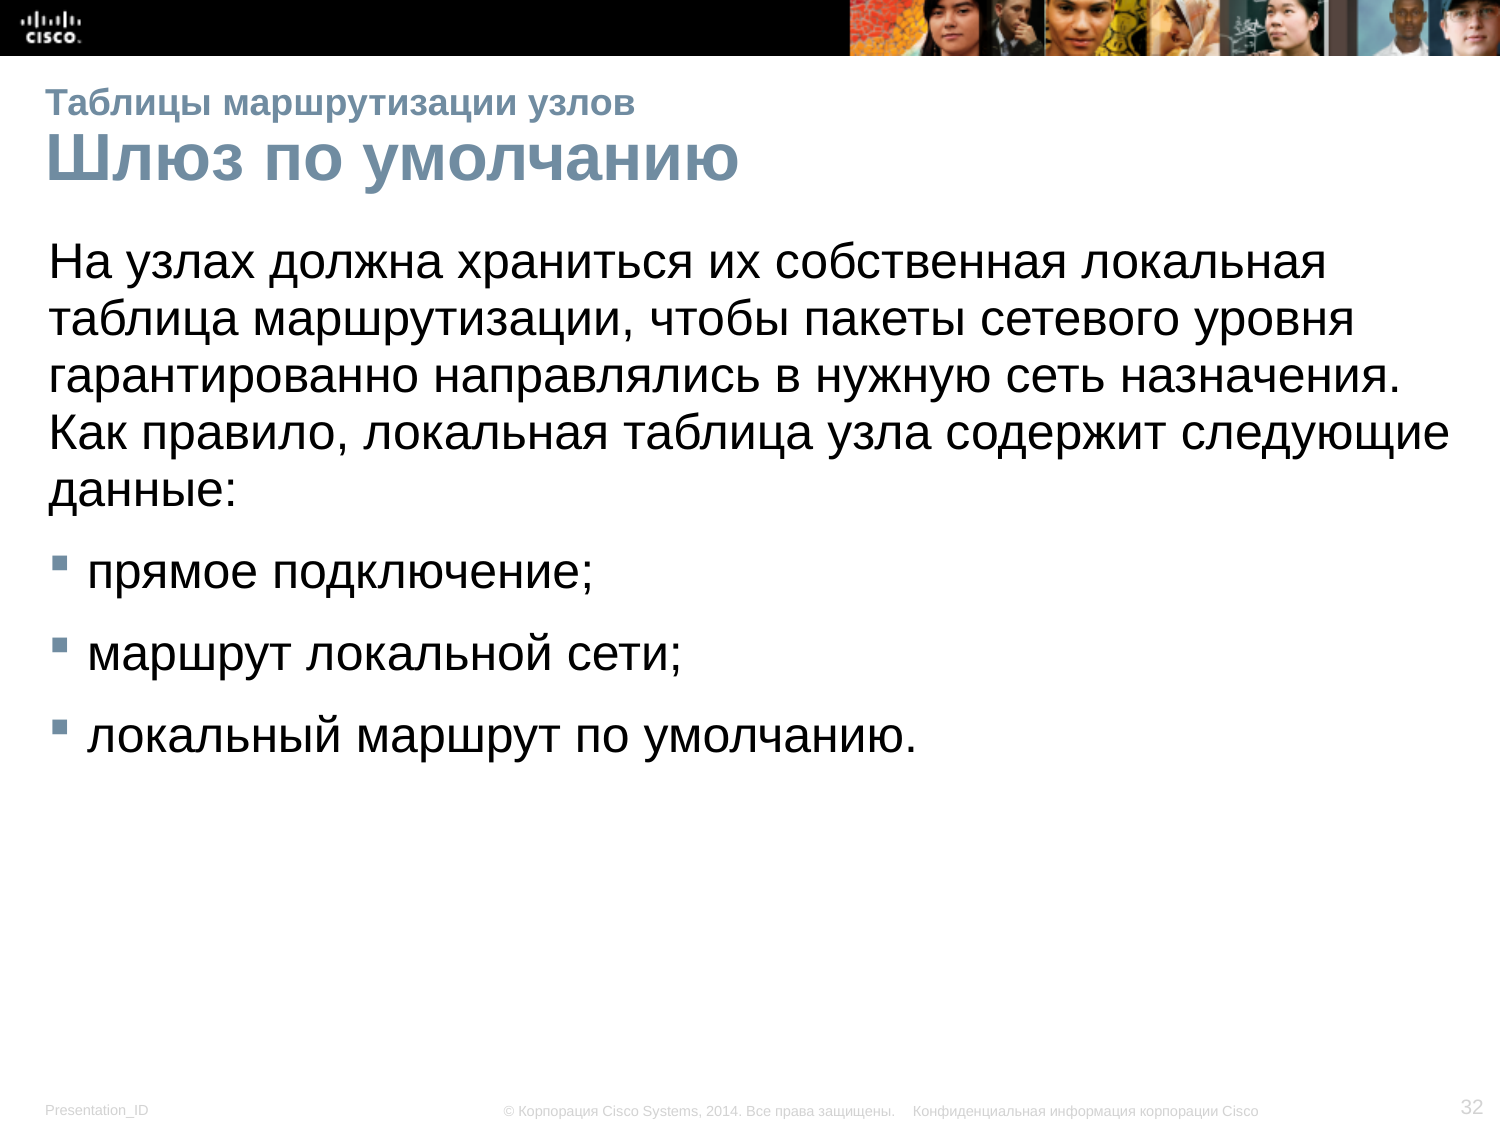

# Таблицы маршрутизации узлов Шлюз по умолчанию
На узлах должна храниться их собственная локальная таблица маршрутизации, чтобы пакеты сетевого уровня гарантированно направлялись в нужную сеть назначения. Как правило, локальная таблица узла содержит следующие данные:
прямое подключение;
маршрут локальной сети;
локальный маршрут по умолчанию.
R